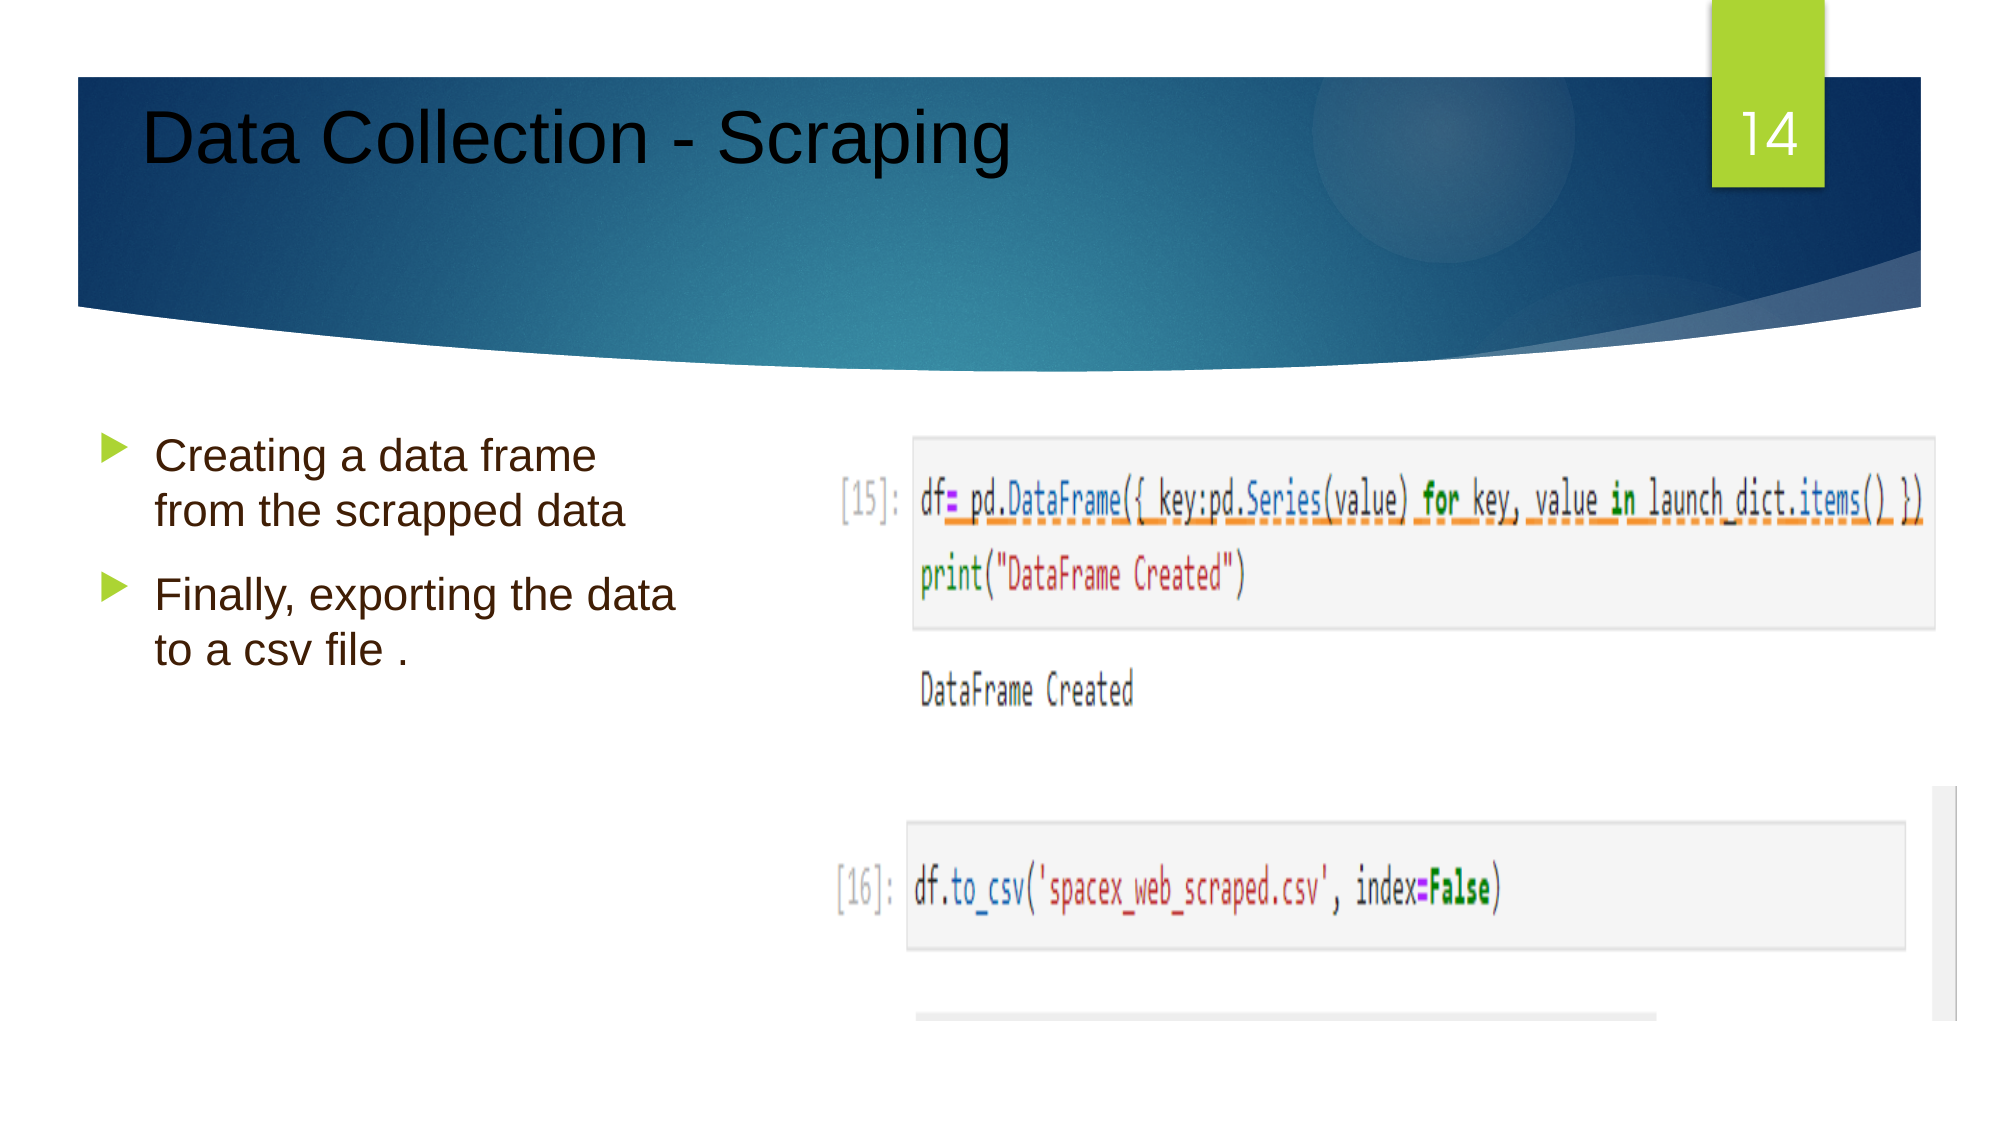

14
# Data Collection - Scraping
Creating a data frame from the scrapped data
Finally, exporting the data to a csv file .